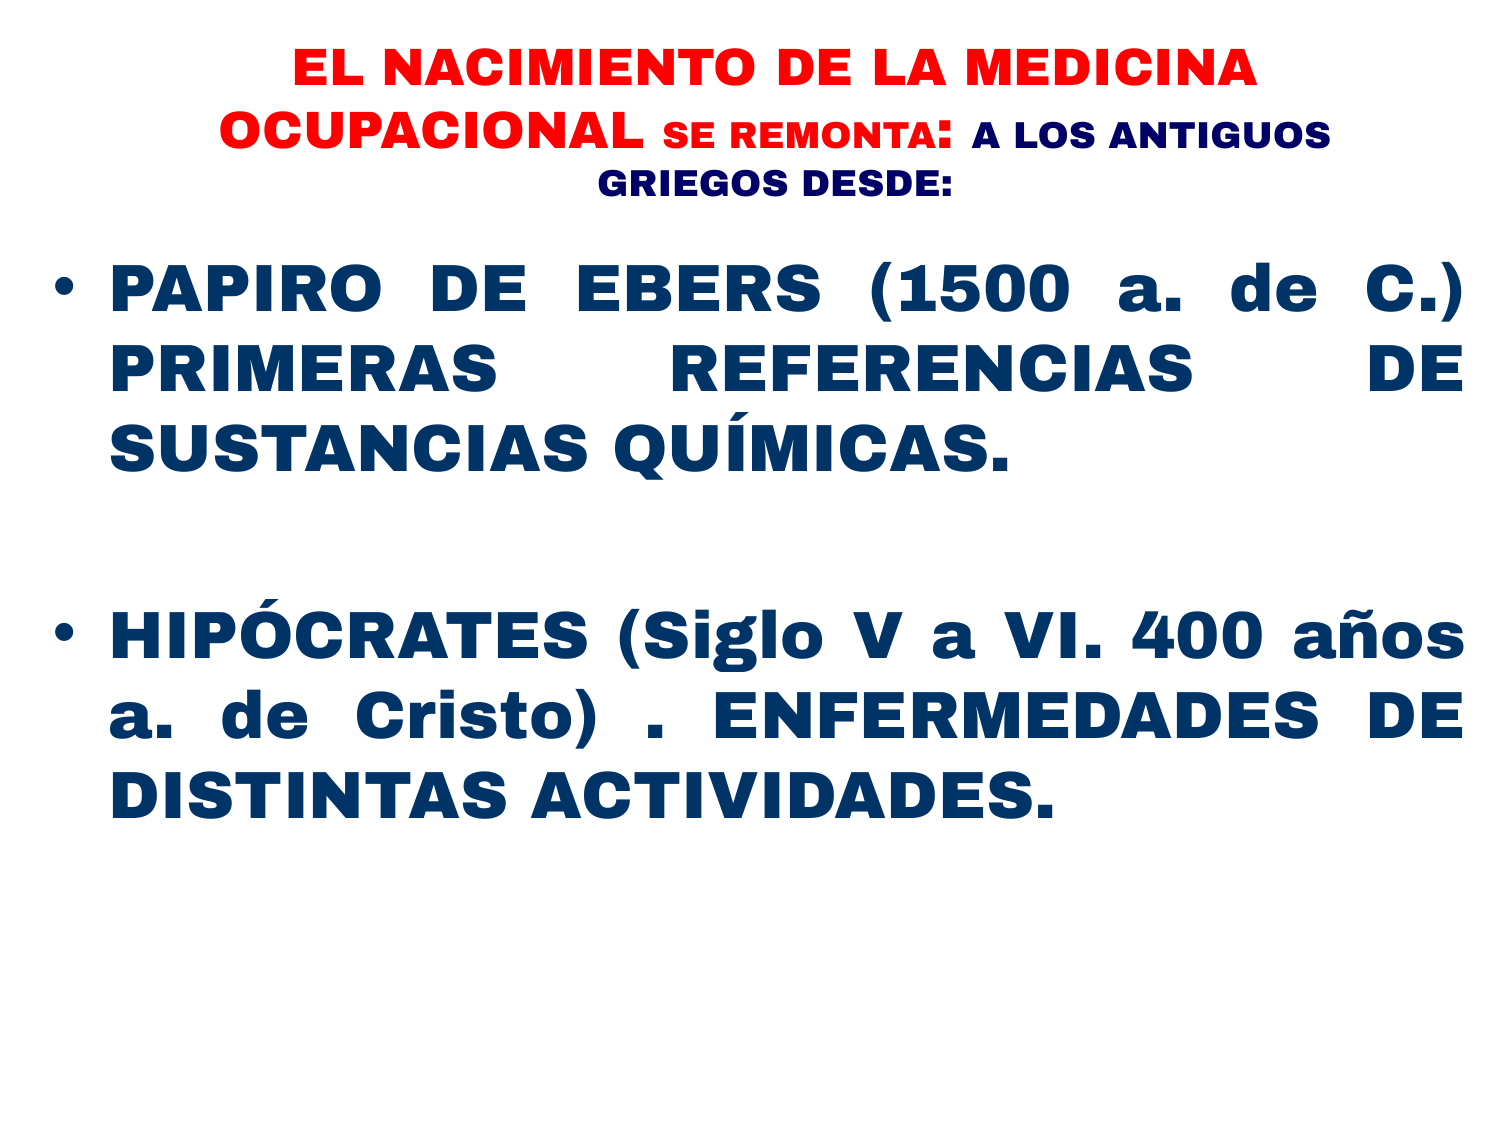

# EL NACIMIENTO DE LA MEDICINA OCUPACIONAL SE REMONTA: A LOS ANTIGUOS GRIEGOS DESDE:
PAPIRO DE EBERS (1500 a. de C.) PRIMERAS REFERENCIAS DE SUSTANCIAS QUÍMICAS.

HIPÓCRATES (Siglo V a VI. 400 años a. de Cristo) . ENFERMEDADES DE DISTINTAS ACTIVIDADES.